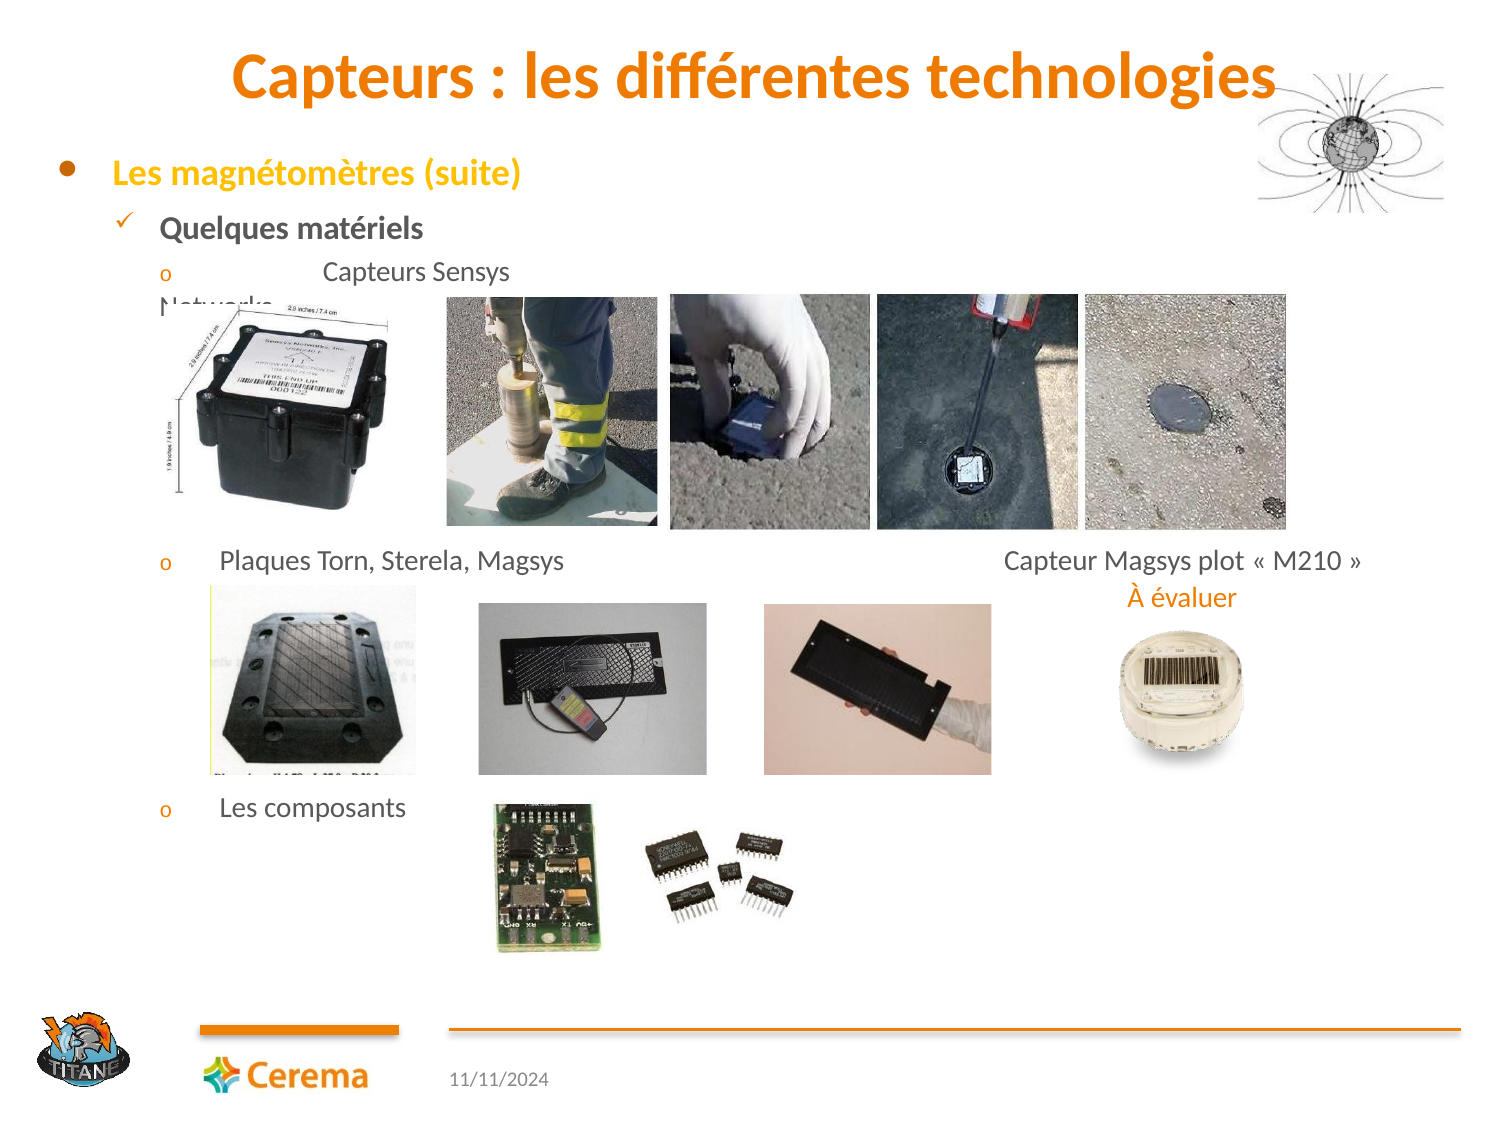

# Capteurs : les différentes technologies

Les magnétomètres (suite)
Quelques matériels
o	Capteurs Sensys Networks

Capteur Magsys plot « M210 »  À évaluer
o	Plaques Torn, Sterela, Magsys

o	Les composants